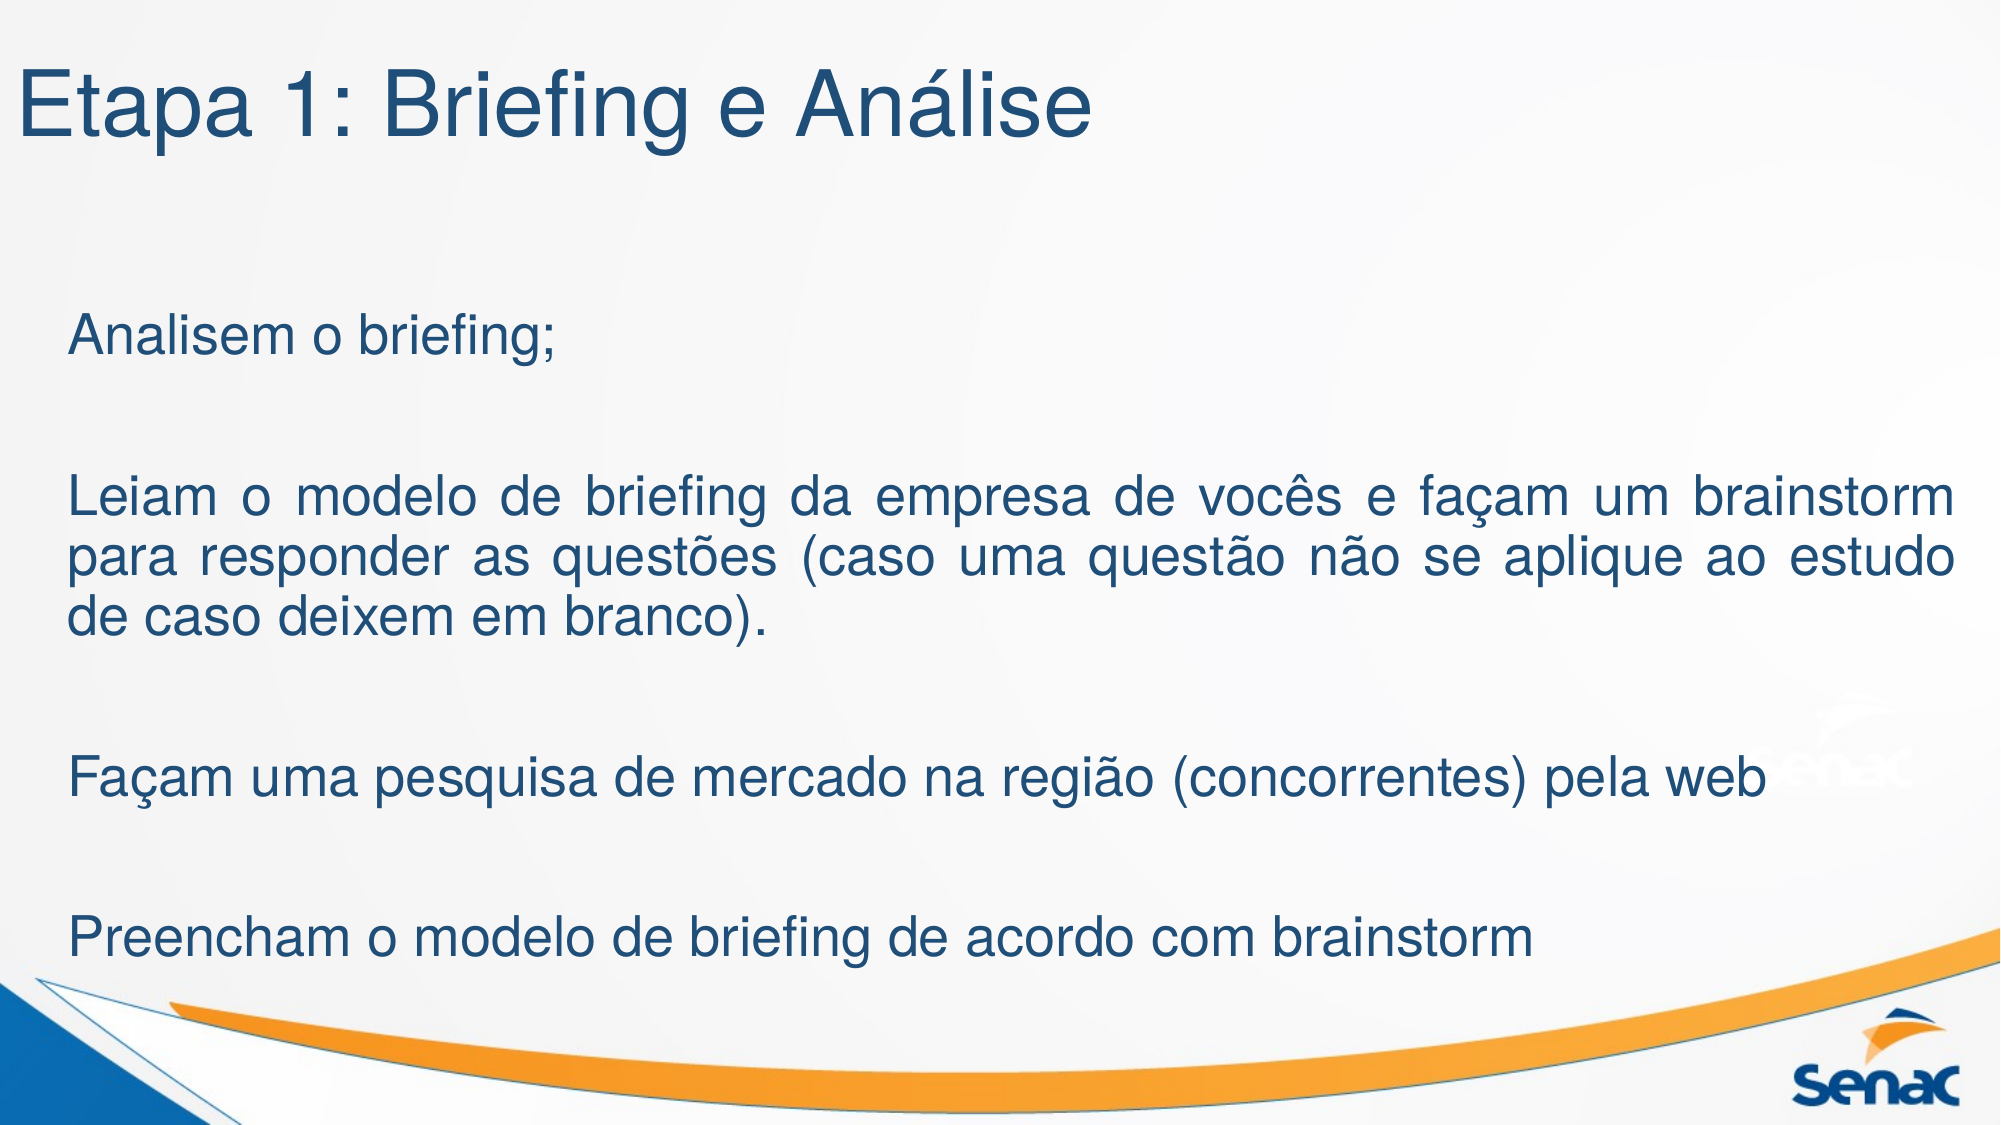

# Etapa 1: Briefing e Análise

Analisem o briefing;

Leiam o modelo de briefing da empresa de vocês e façam um brainstorm para responder as questões (caso uma questão não se aplique ao estudo de caso deixem em branco).

Façam uma pesquisa de mercado na região (concorrentes) pela web

Preencham o modelo de briefing de acordo com brainstorm